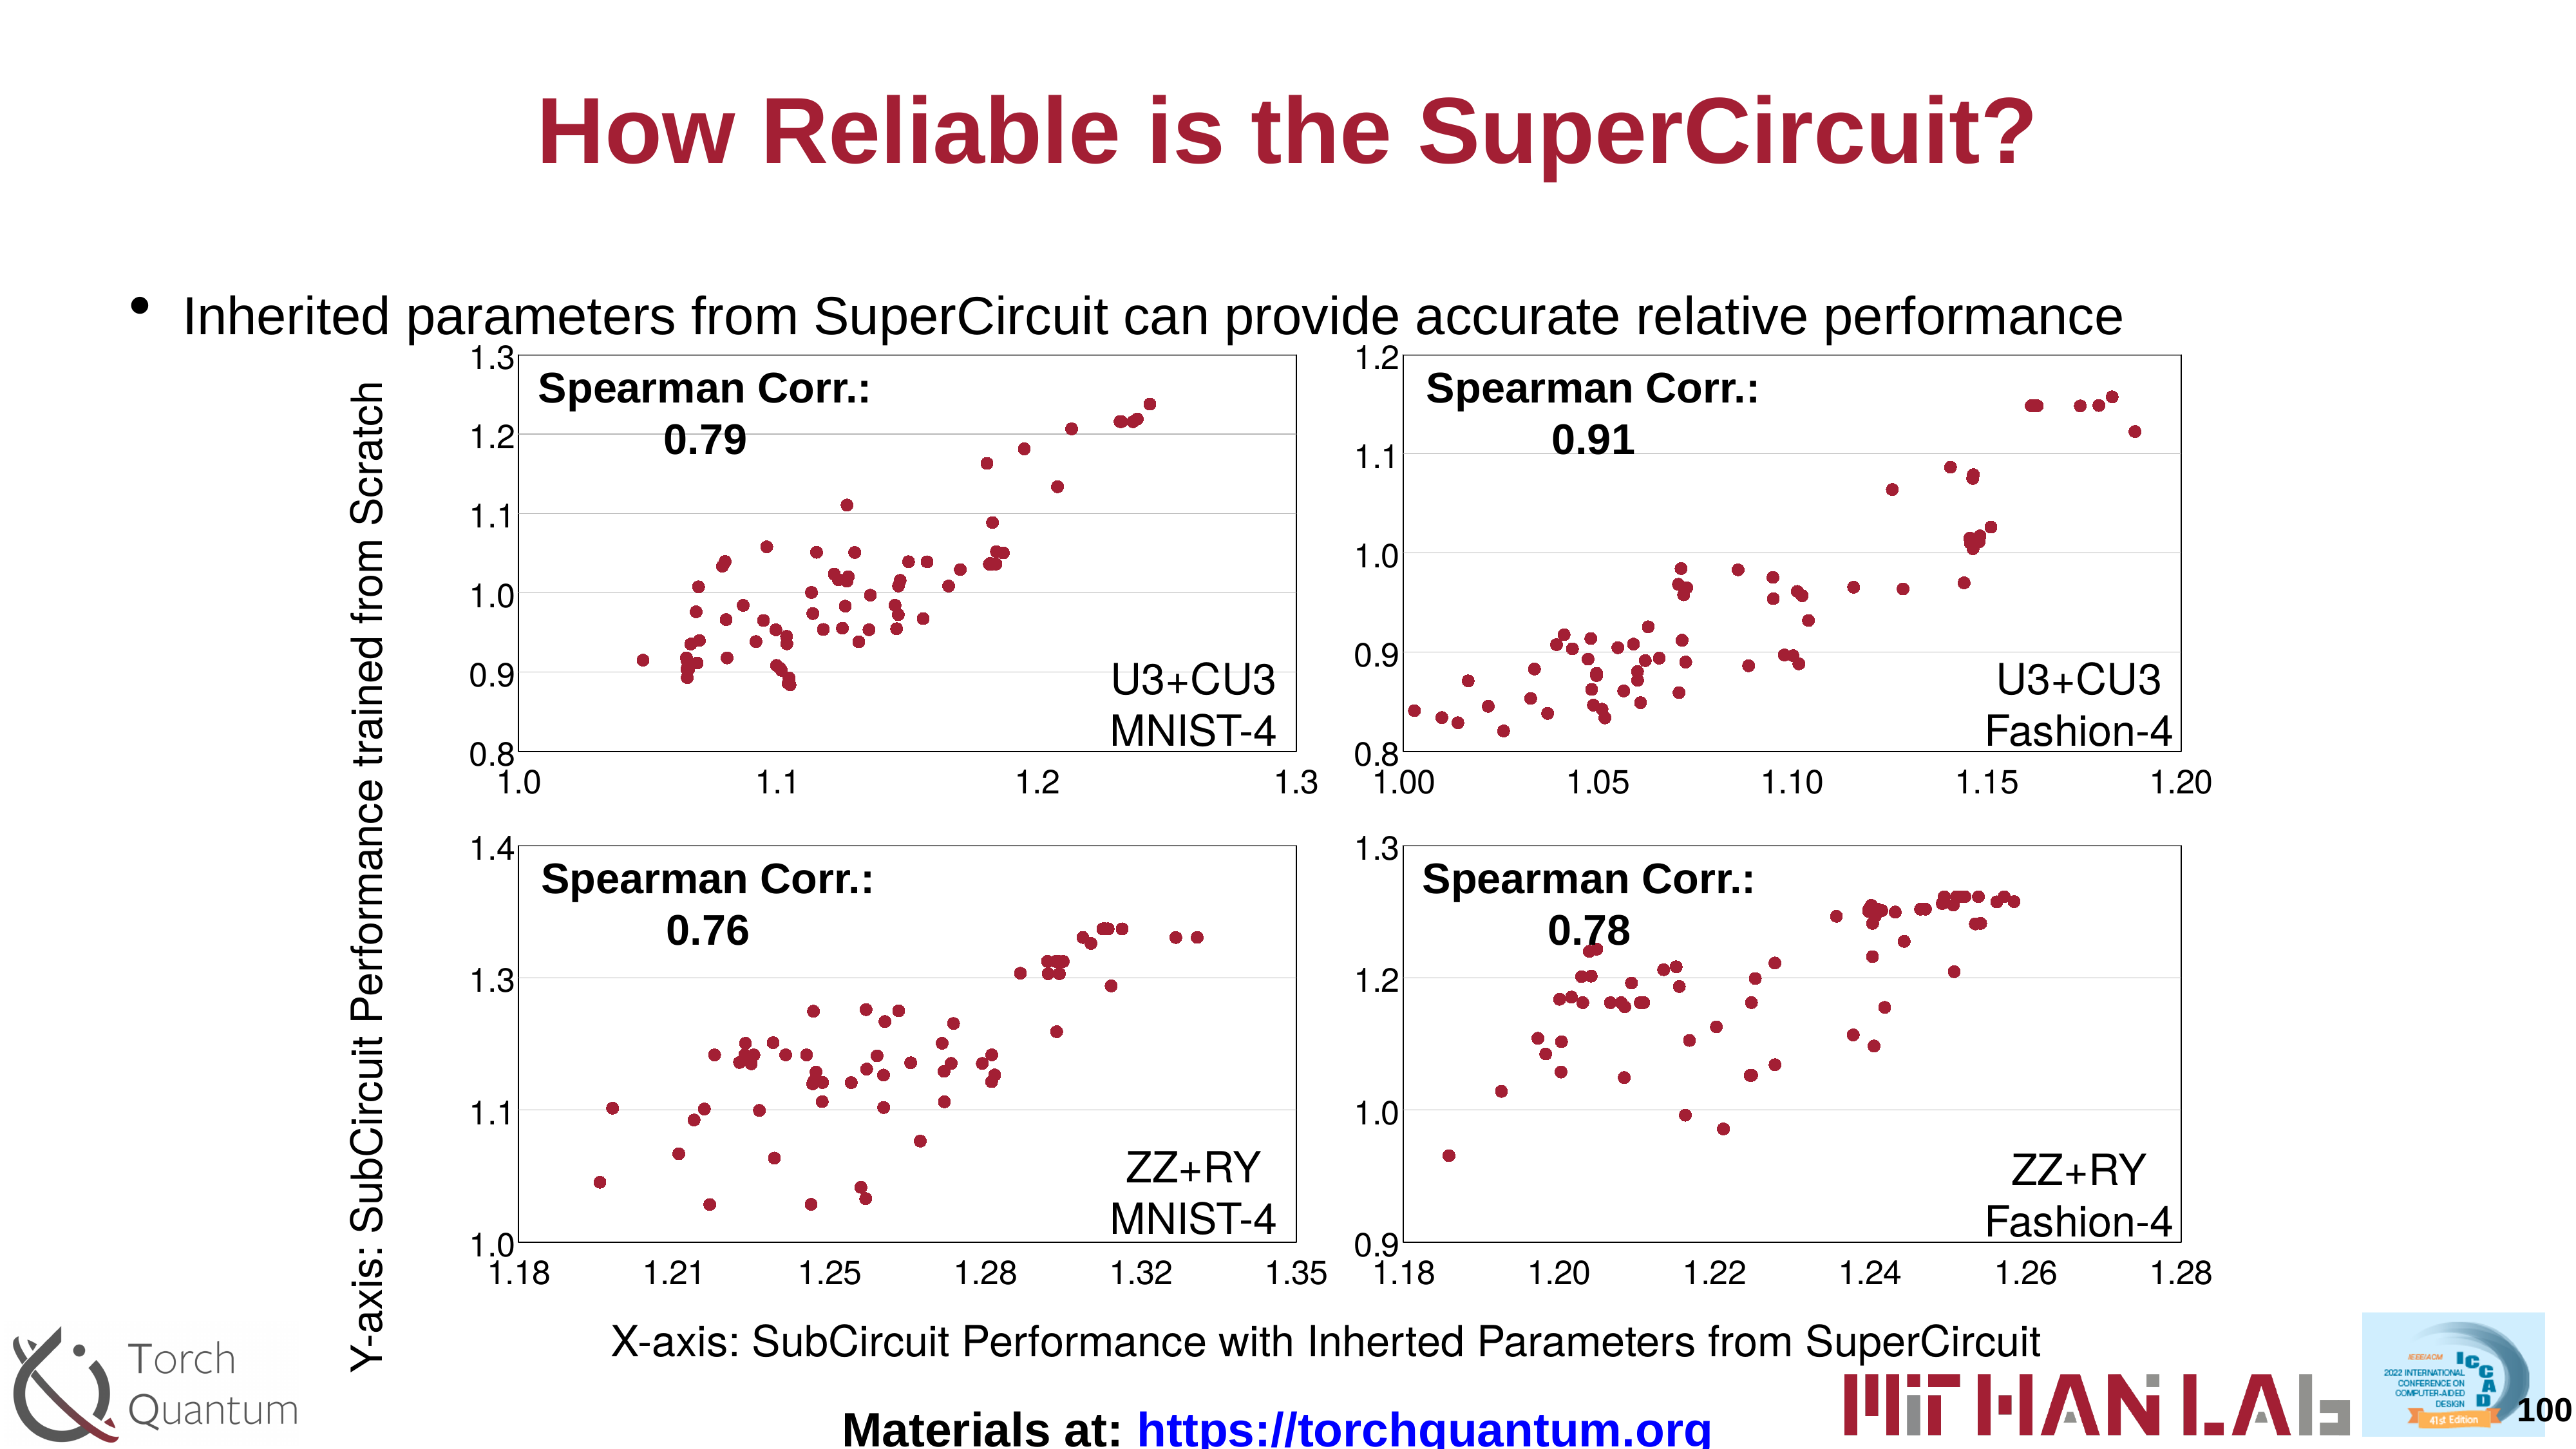

# How Reliable is the SuperCircuit?
Inherited parameters from SuperCircuit can provide accurate relative performance

### Chart

| Category | Real QC test loss |
|---|---|

### Chart

| Category | Real QC test loss |
|---|---|
Spearman Corr.:
0.79
Spearman Corr.:
0.91
U3+CU3
MNIST-4
U3+CU3
Fashion-4

### Chart

| Category | Real QC test loss |
|---|---|

### Chart

| Category | Real QC test loss |
|---|---|
Spearman Corr.:
0.76
Spearman Corr.:
0.78
Y-axis: SubCircuit Performance trained from Scratch
ZZ+RY
MNIST-4
ZZ+RY
Fashion-4
X-axis: SubCircuit Performance with Inherted Parameters from SuperCircuit
100